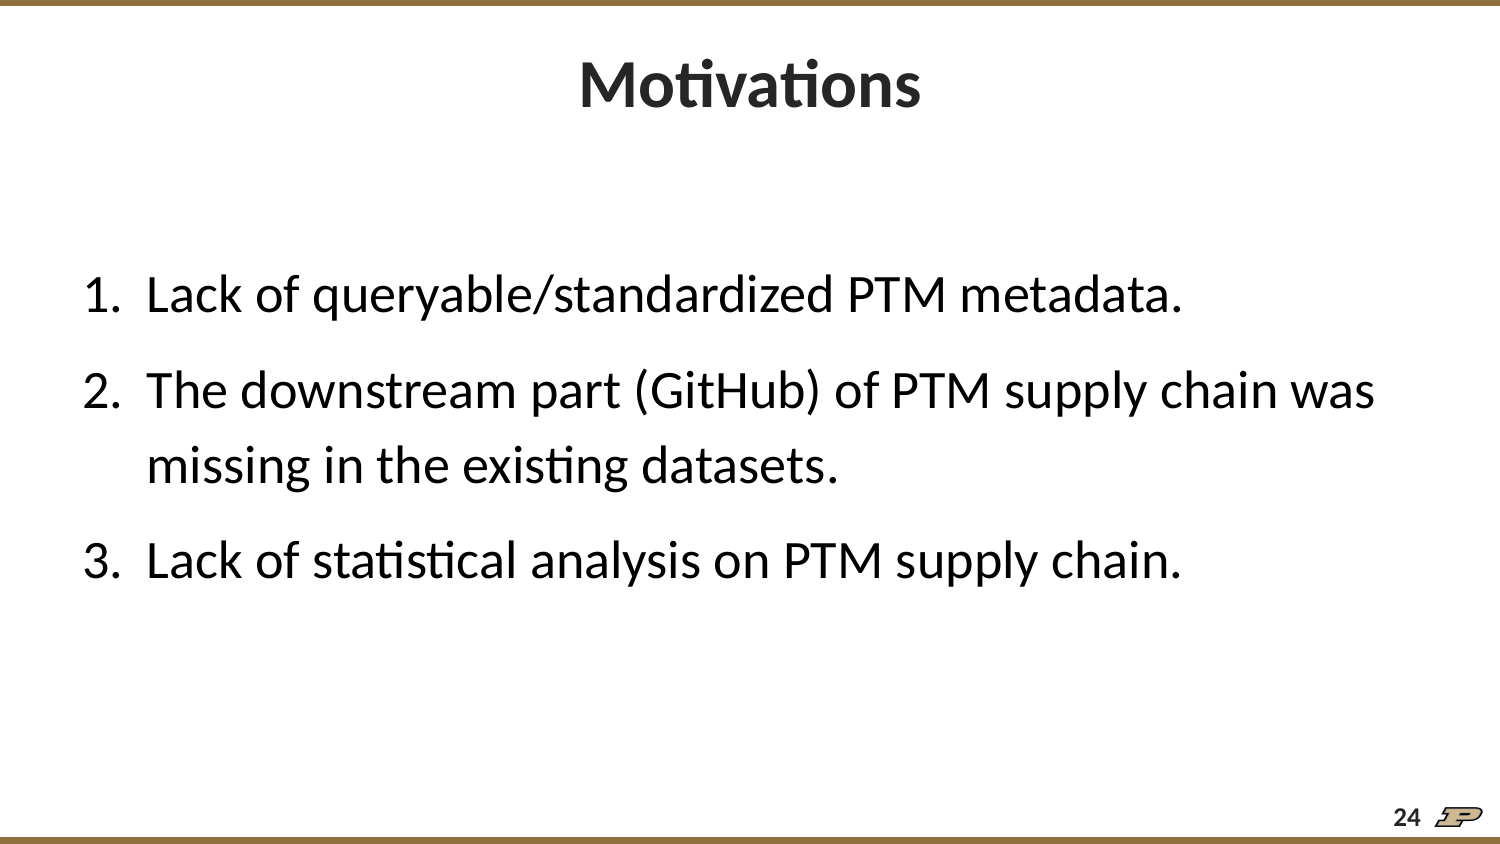

# Motivations
Lack of queryable/standardized PTM metadata.
The downstream part (GitHub) of PTM supply chain was missing in the existing datasets.
Lack of statistical analysis on PTM supply chain.
24